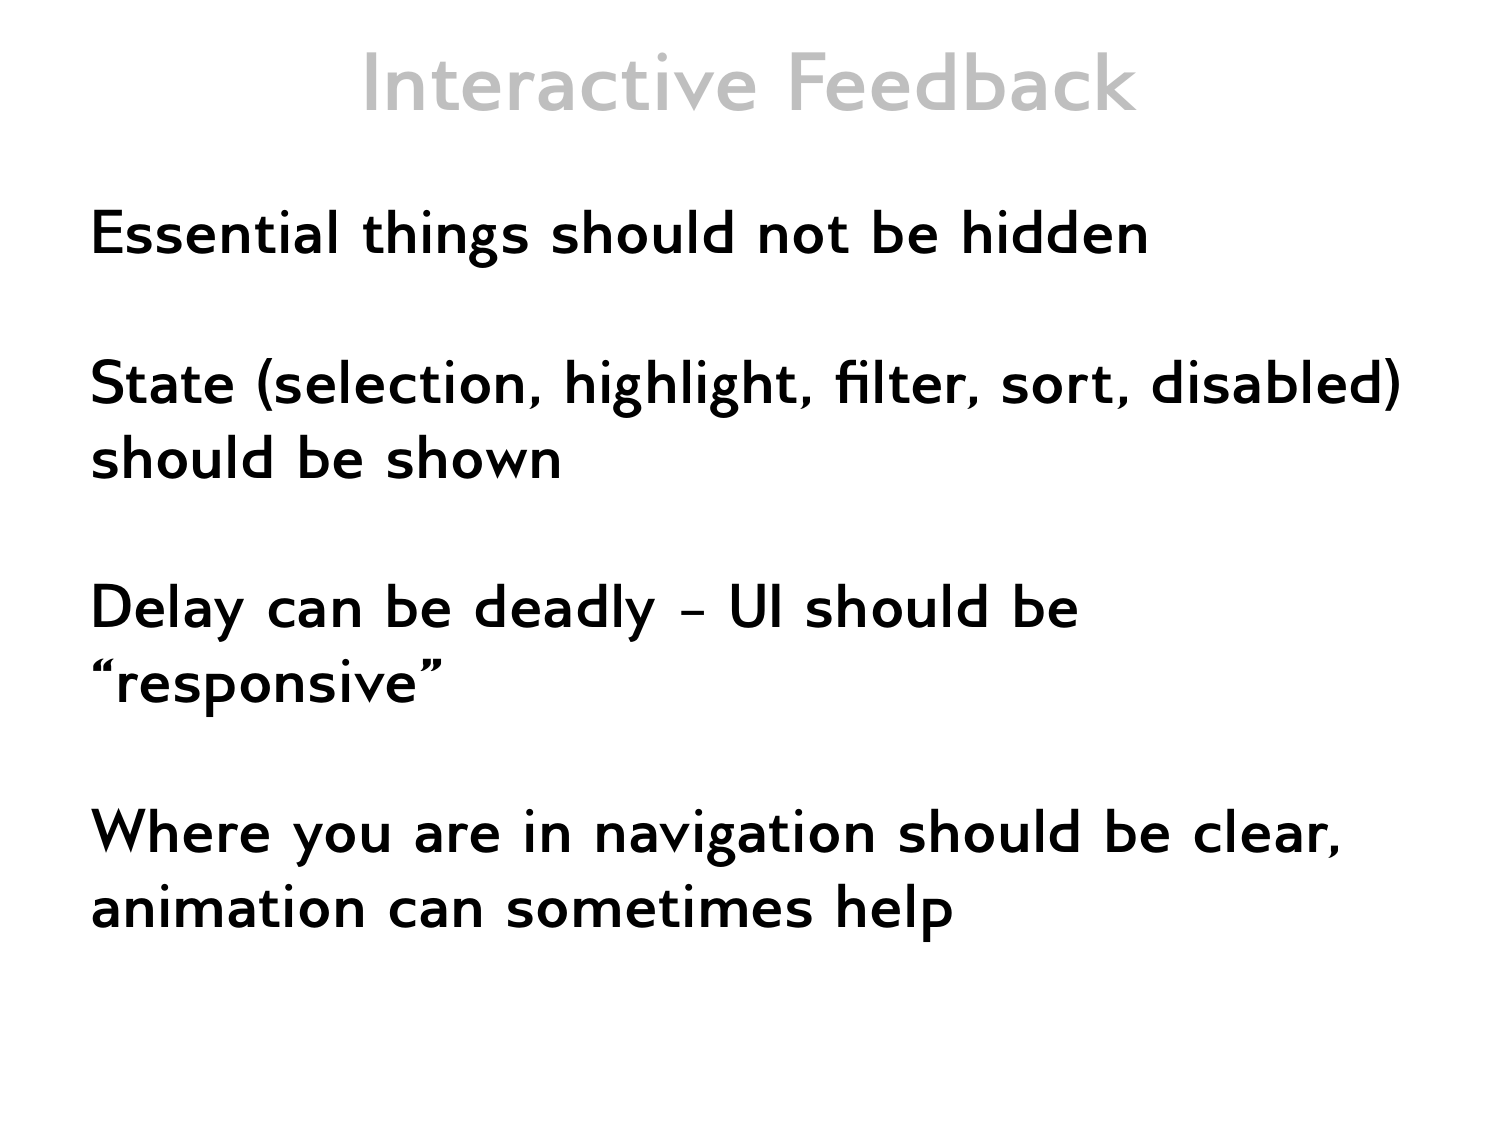

# Interactive Feedback
Essential things should not be hidden

State (selection, highlight, filter, sort, disabled) should be shown

Delay can be deadly – UI should be “responsive”

Where you are in navigation should be clear, animation can sometimes help